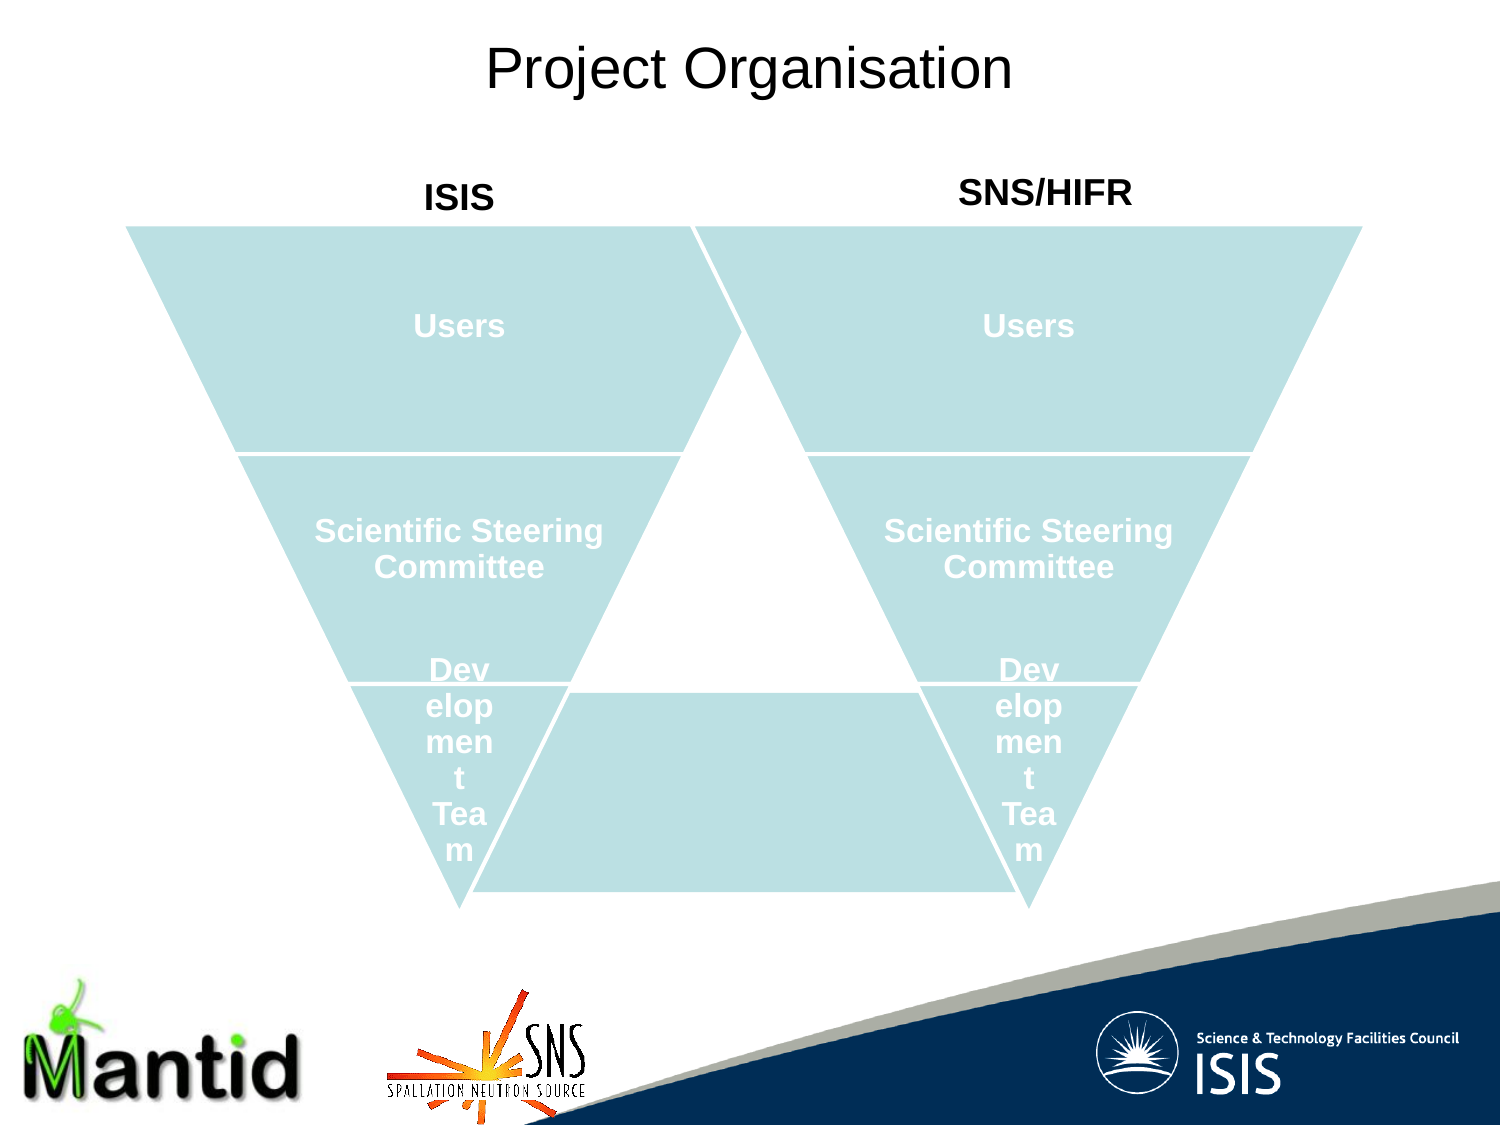

# Project Organisation
SNS/HIFR
ISIS
Users
Scientific Steering Committee
Development Team
Users
Scientific Steering Committee
Development Team